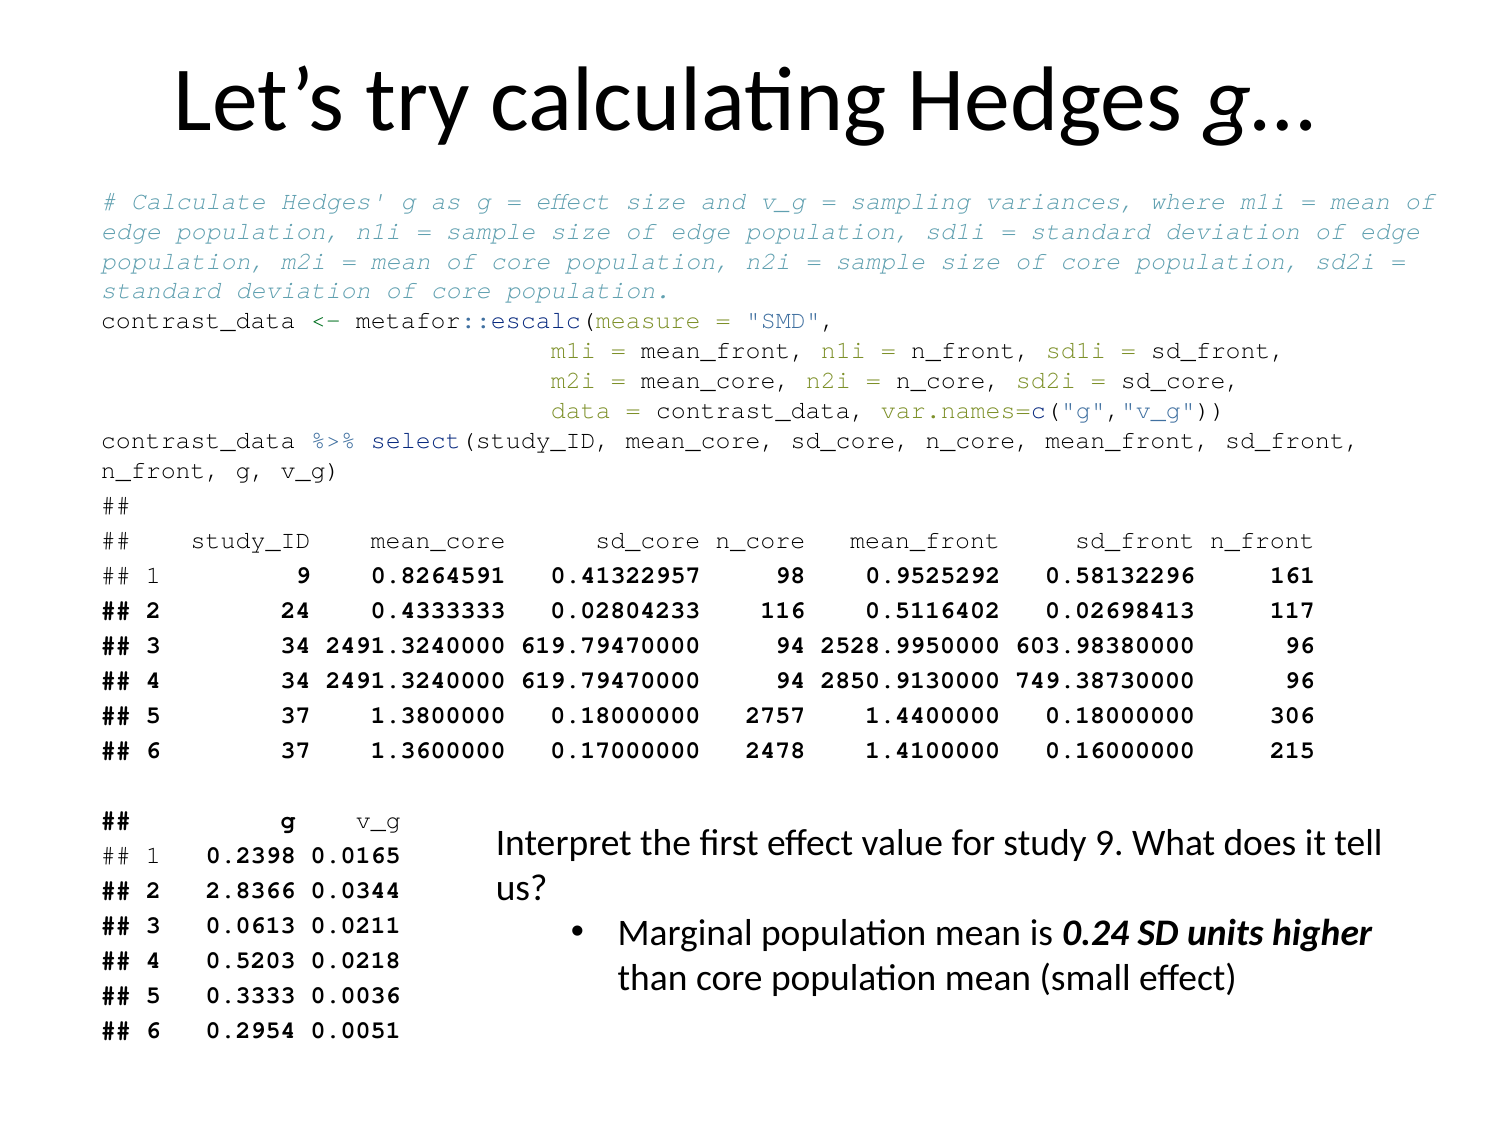

Let’s try calculating Hedges g…
# Calculate Hedges' g as g = effect size and v_g = sampling variances, where m1i = mean of edge population, n1i = sample size of edge population, sd1i = standard deviation of edge population, m2i = mean of core population, n2i = sample size of core population, sd2i = standard deviation of core population. contrast_data <- metafor::escalc(measure = "SMD", m1i = mean_front, n1i = n_front, sd1i = sd_front, m2i = mean_core, n2i = n_core, sd2i = sd_core, data = contrast_data, var.names=c("g","v_g")) contrast_data %>% select(study_ID, mean_core, sd_core, n_core, mean_front, sd_front, n_front, g, v_g)
##
##    study_ID    mean_core      sd_core n_core   mean_front     sd_front n_front
## 1         9    0.8264591   0.41322957     98    0.9525292   0.58132296     161
## 2        24    0.4333333   0.02804233    116    0.5116402   0.02698413     117
## 3        34 2491.3240000 619.79470000     94 2528.9950000 603.98380000      96
## 4        34 2491.3240000 619.79470000     94 2850.9130000 749.38730000      96
## 5        37    1.3800000   0.18000000   2757    1.4400000   0.18000000     306
## 6        37    1.3600000   0.17000000   2478    1.4100000   0.16000000     215

##          g    v_g
## 1   0.2398 0.0165
## 2   2.8366 0.0344
## 3   0.0613 0.0211
## 4   0.5203 0.0218
## 5   0.3333 0.0036
## 6   0.2954 0.0051

Interpret the first effect value for study 9. What does it tell us?
Marginal population mean is 0.24 SD units higher than core population mean (small effect)